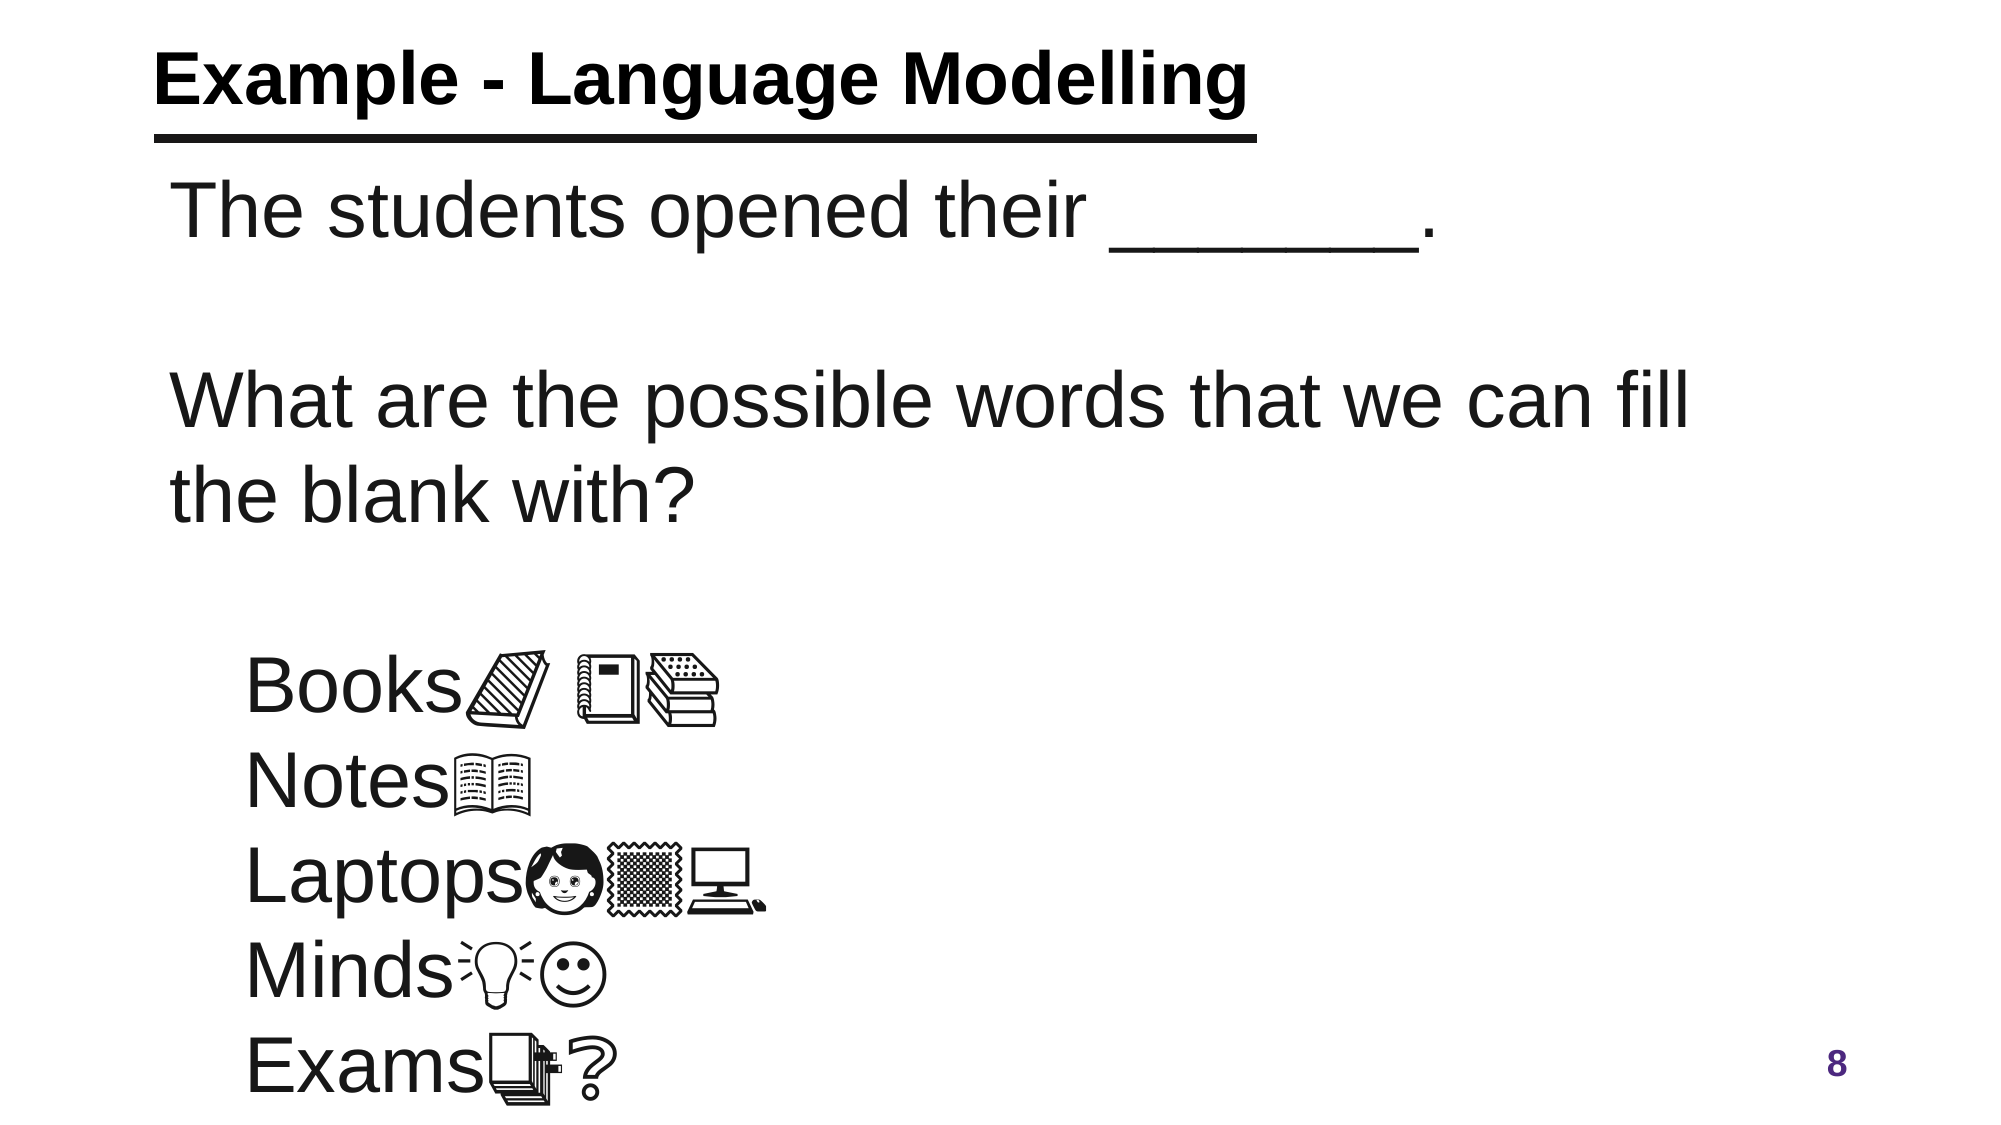

# Example - Language Modelling
The students opened their _______.

What are the possible words that we can fill the blank with?
Books📗 📒📚
Notes📖
Laptops👩🏽‍💻
Minds💡🙂
Exams📑❔
Myth
Outcome